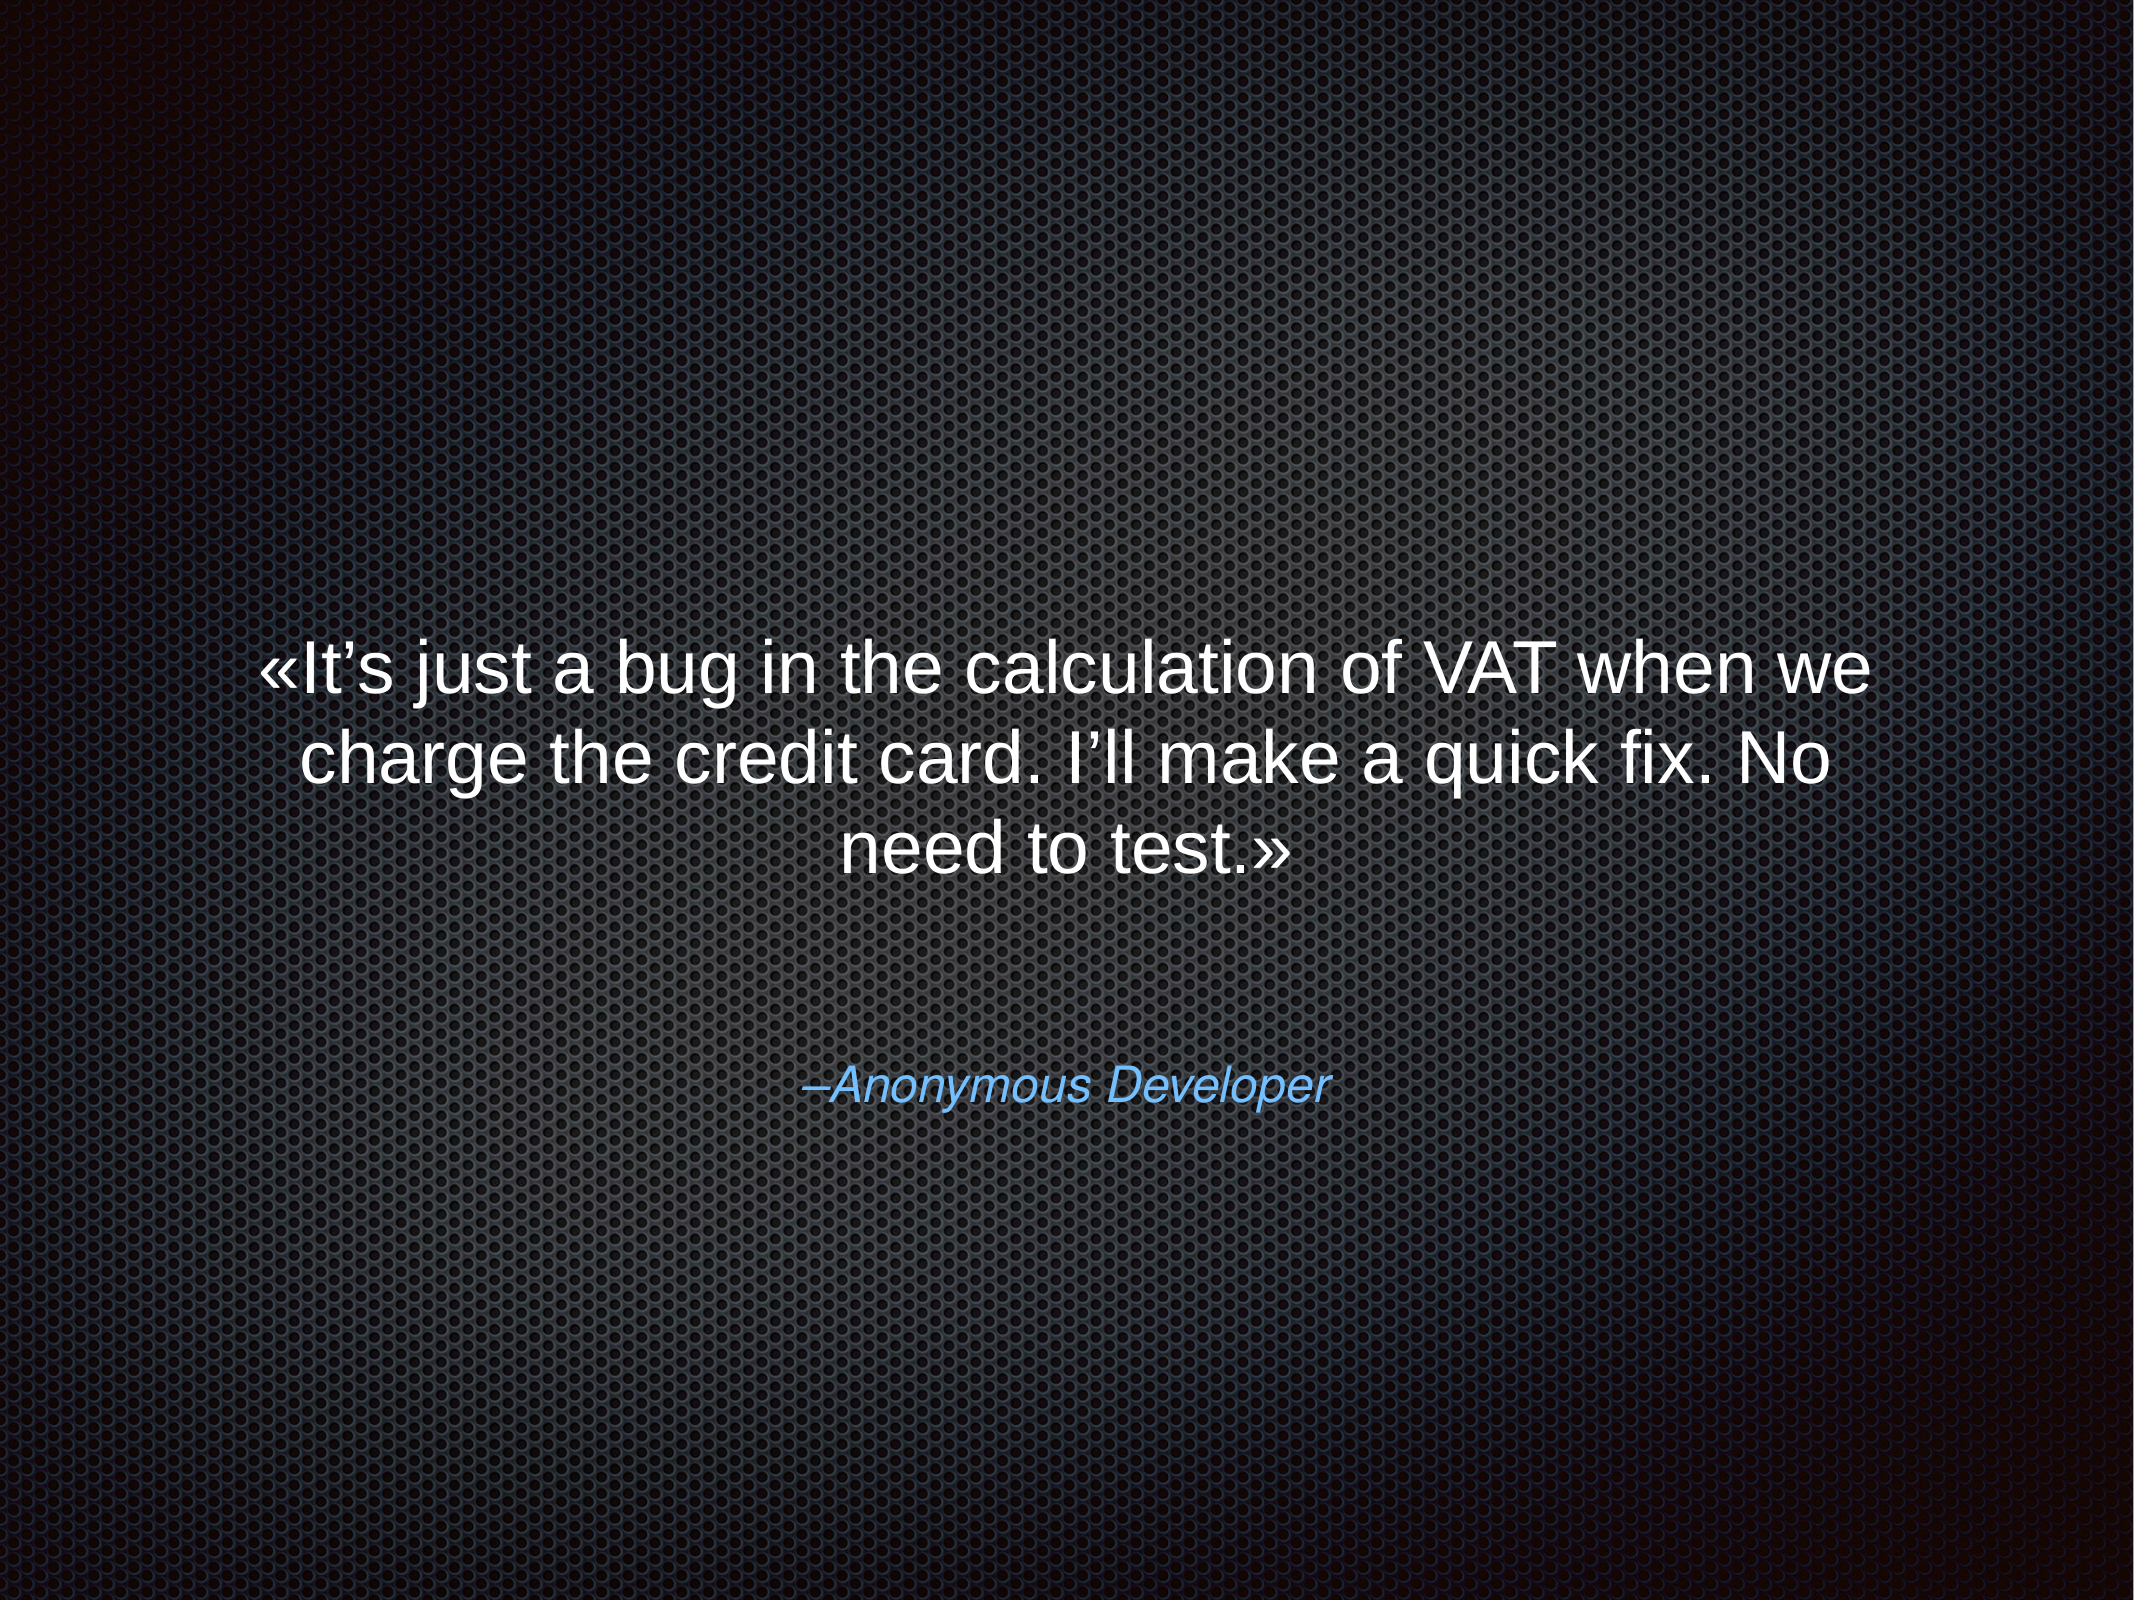

«It’s just a bug in the calculation of VAT when we charge the credit card. I’ll make a quick fix. No need to test.»
–Anonymous Developer